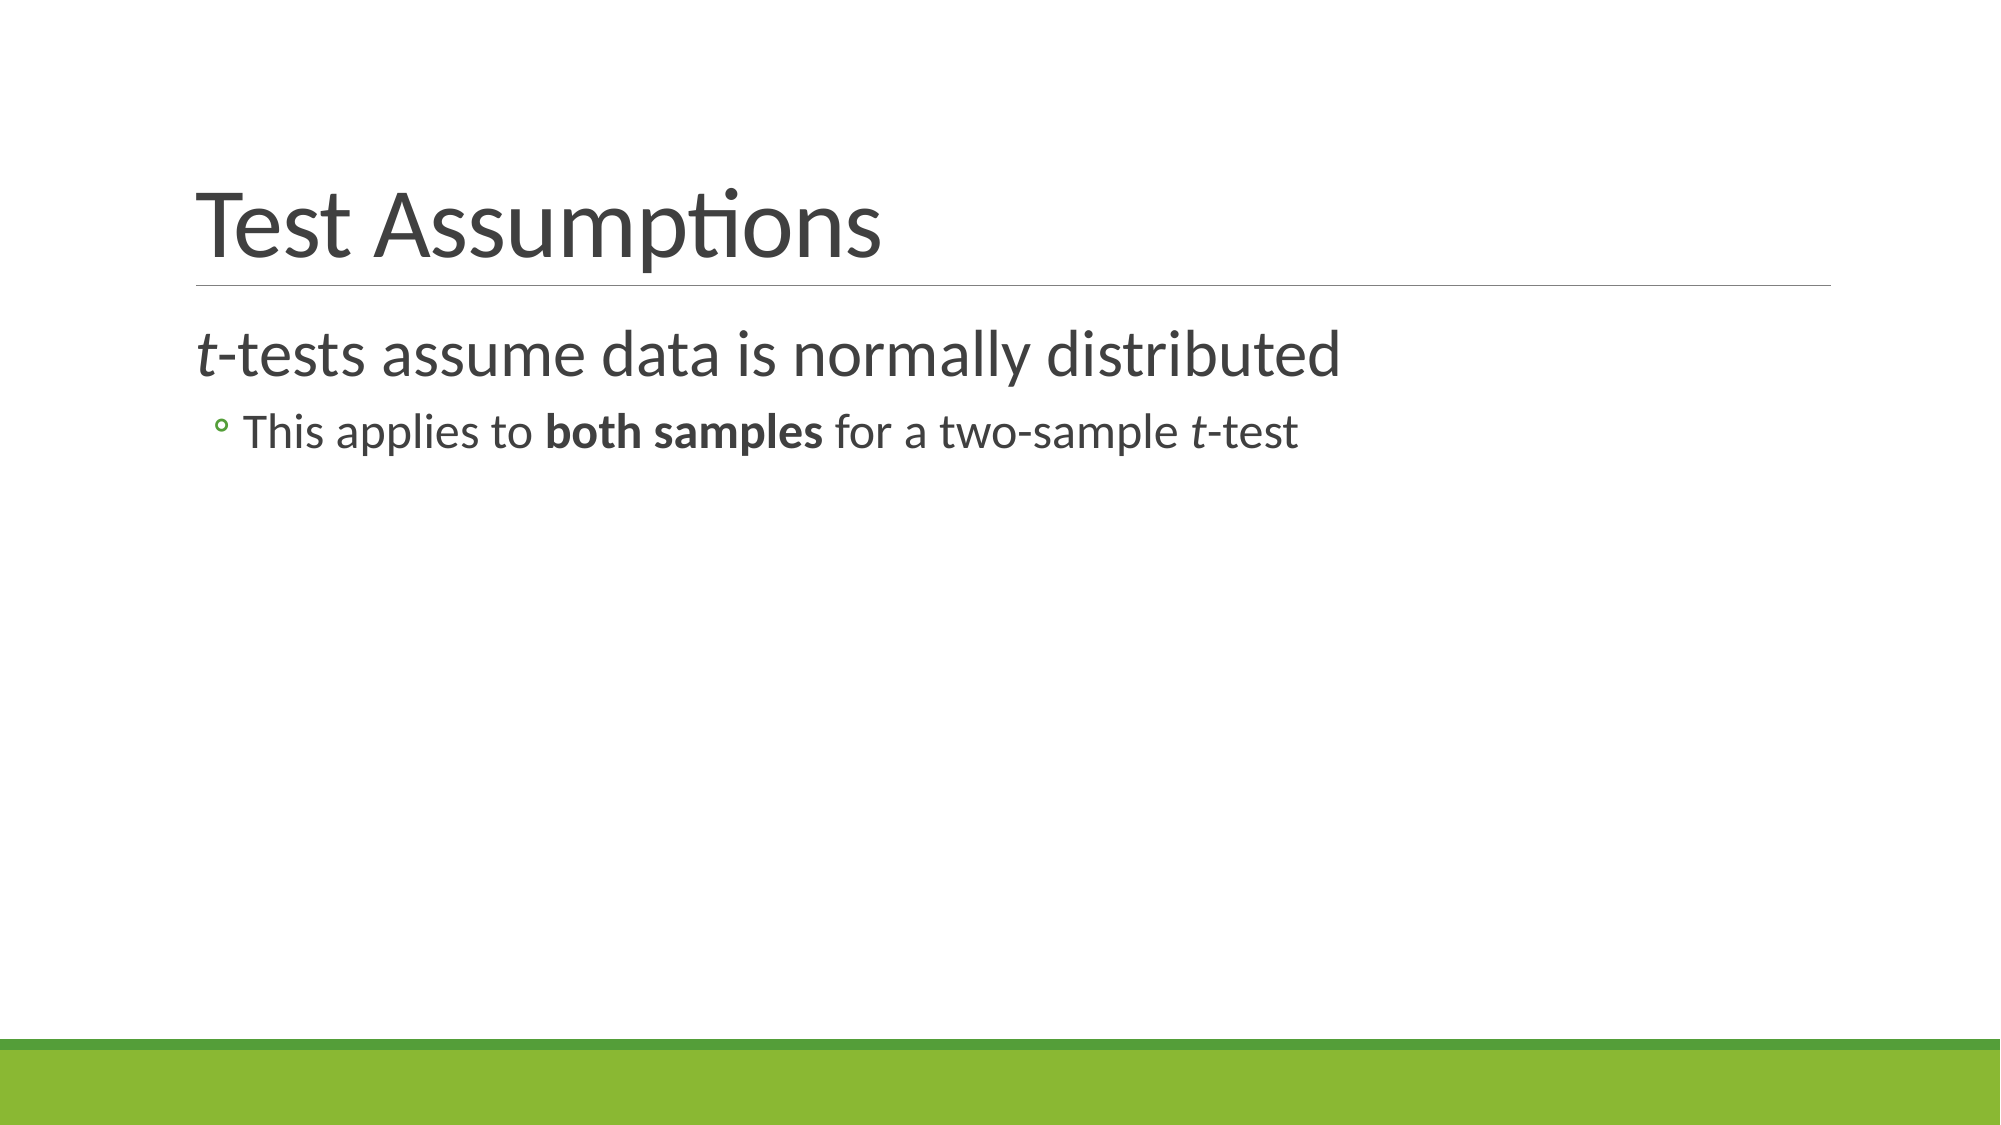

# Test Assumptions
t-tests assume data is normally distributed
This applies to both samples for a two-sample t-test